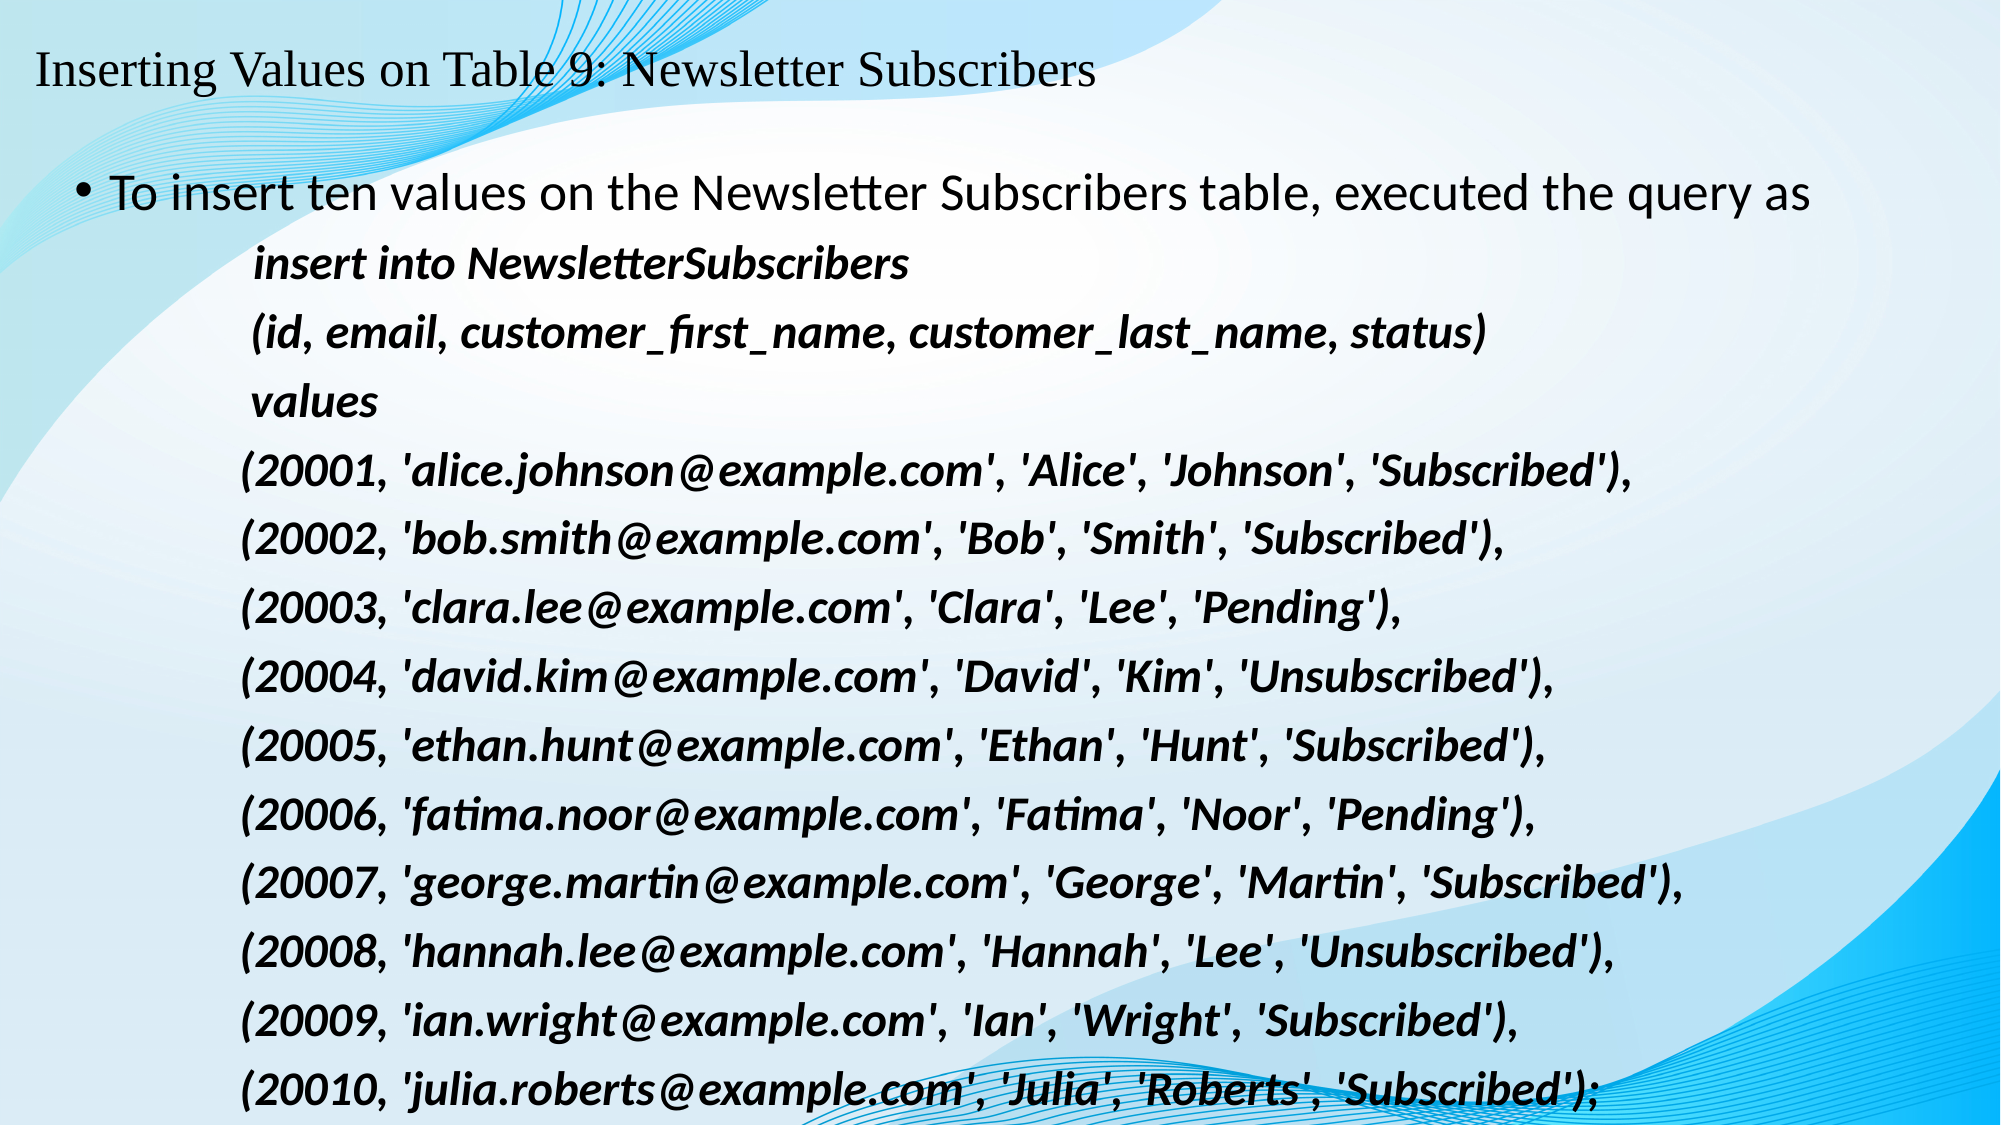

# Inserting Values on Table 9: Newsletter Subscribers
To insert ten values on the Newsletter Subscribers table, executed the query as
                 insert into NewsletterSubscribers
                (id, email, customer_first_name, customer_last_name, status)
                values
               (20001, 'alice.johnson@example.com', 'Alice', 'Johnson', 'Subscribed'),
               (20002, 'bob.smith@example.com', 'Bob', 'Smith', 'Subscribed'),
               (20003, 'clara.lee@example.com', 'Clara', 'Lee', 'Pending'),
               (20004, 'david.kim@example.com', 'David', 'Kim', 'Unsubscribed'),
               (20005, 'ethan.hunt@example.com', 'Ethan', 'Hunt', 'Subscribed'),
               (20006, 'fatima.noor@example.com', 'Fatima', 'Noor', 'Pending'),
               (20007, 'george.martin@example.com', 'George', 'Martin', 'Subscribed'),
               (20008, 'hannah.lee@example.com', 'Hannah', 'Lee', 'Unsubscribed'),
               (20009, 'ian.wright@example.com', 'Ian', 'Wright', 'Subscribed'),
               (20010, 'julia.roberts@example.com', 'Julia', 'Roberts', 'Subscribed');